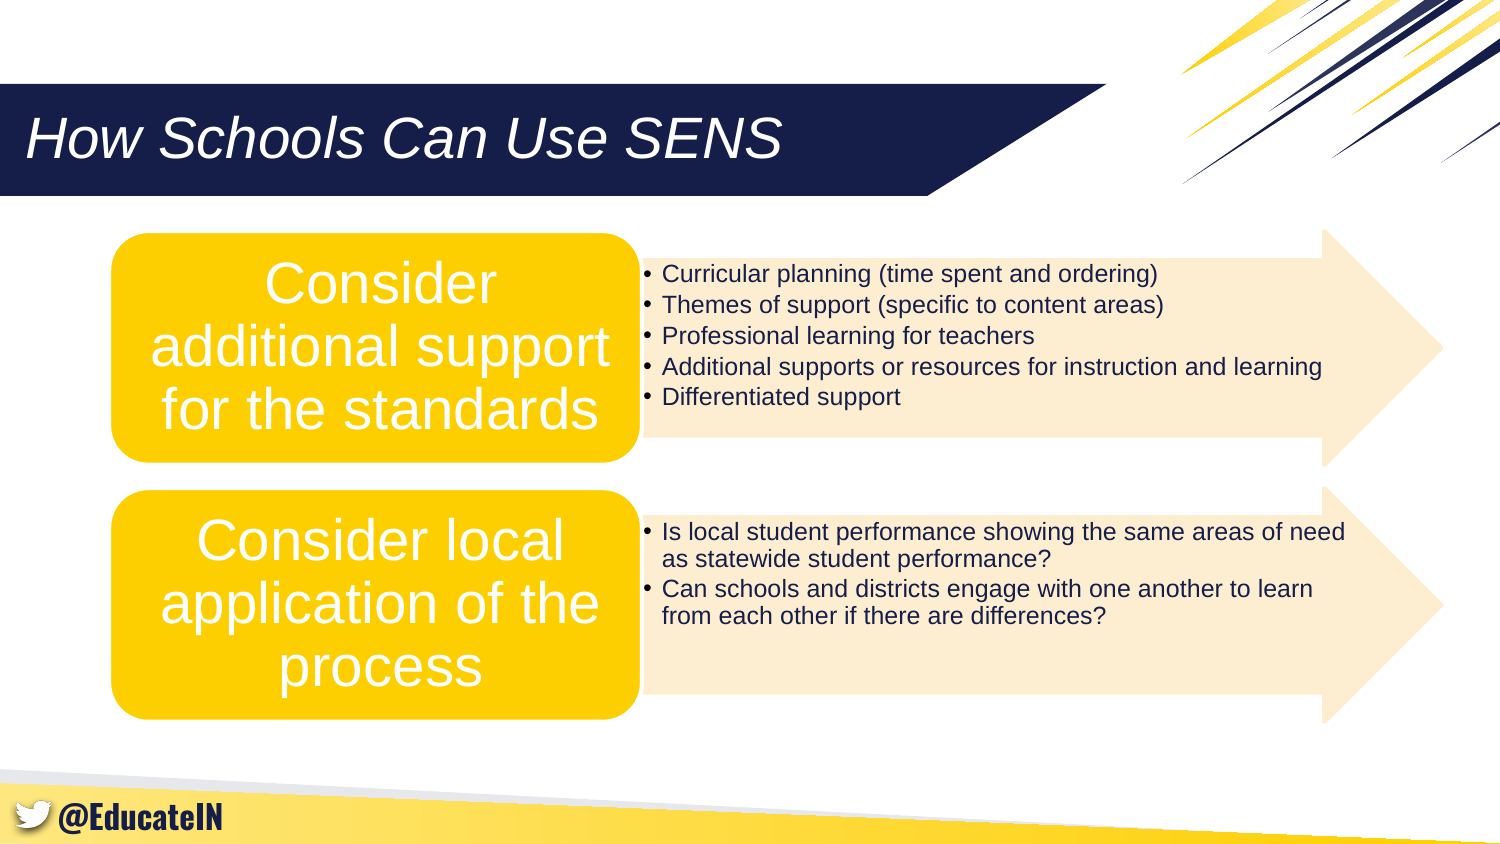

# How Schools Can Use SENS
Curricular planning (time spent and ordering)
Themes of support (specific to content areas)
Professional learning for teachers
Additional supports or resources for instruction and learning
Differentiated support
Consider additional support for the standards
Is local student performance showing the same areas of need as statewide student performance?
Can schools and districts engage with one another to learn from each other if there are differences?

Consider local application of the process